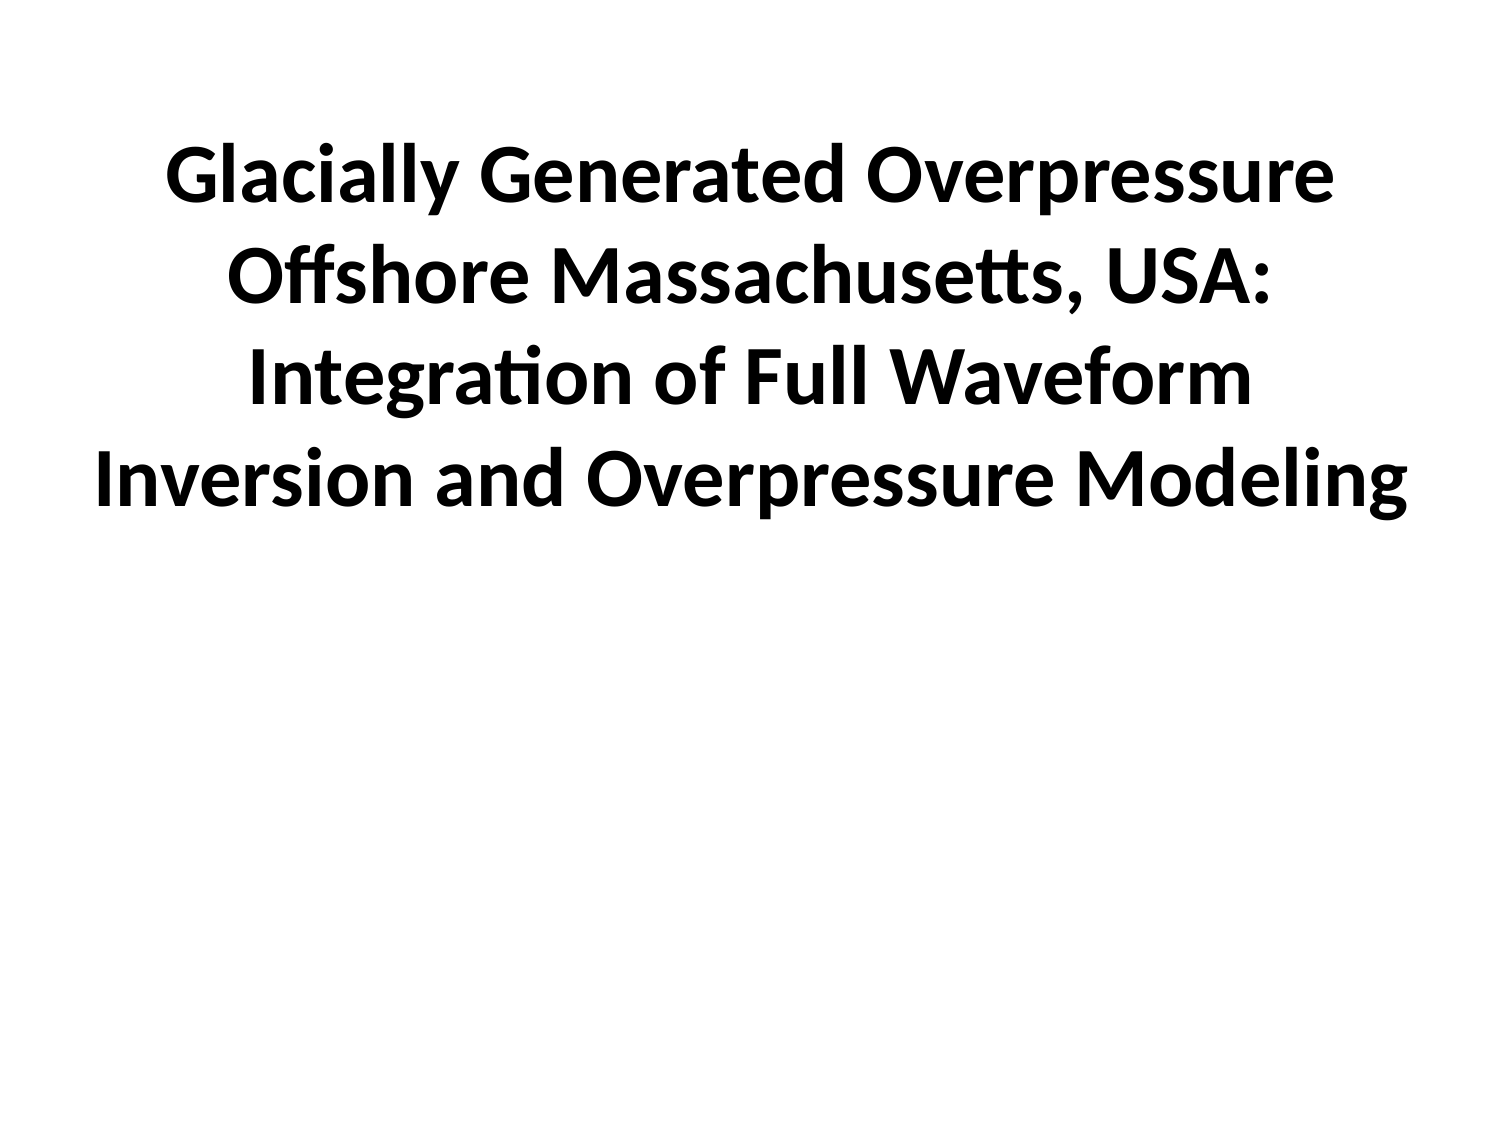

# Glacially Generated Overpressure Offshore Massachusetts, USA: Integration of Full Waveform Inversion and Overpressure Modeling